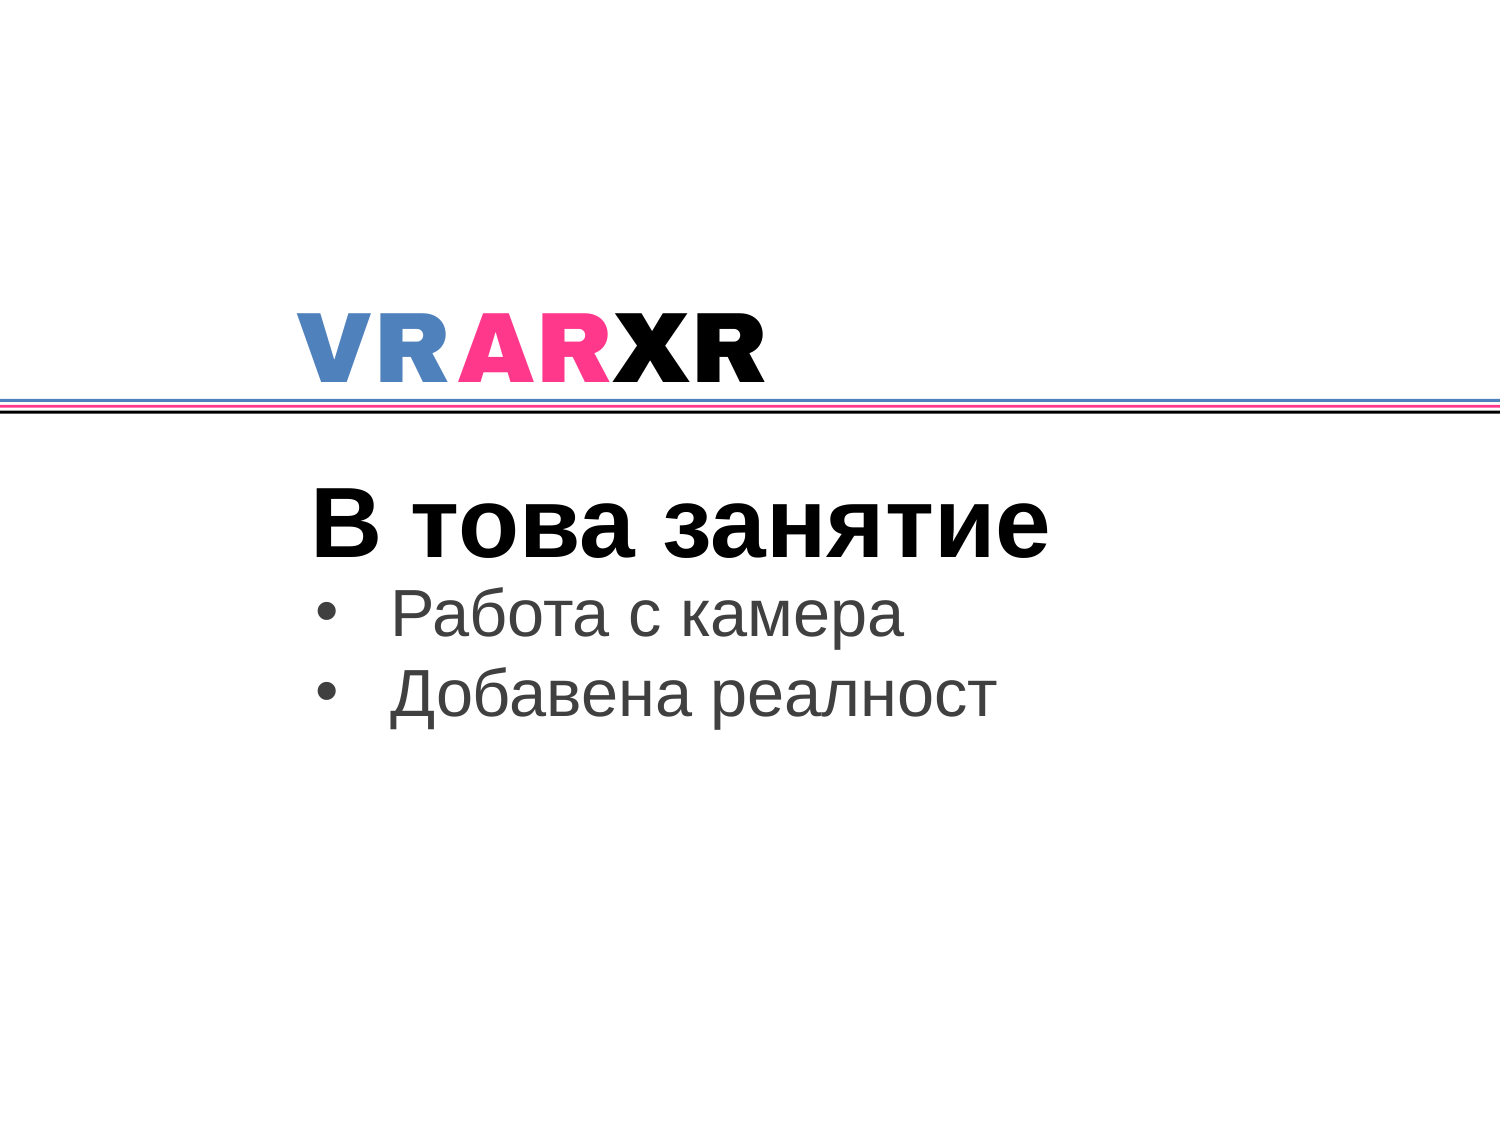

В това занятие
Работа с камера
Добавена реалност